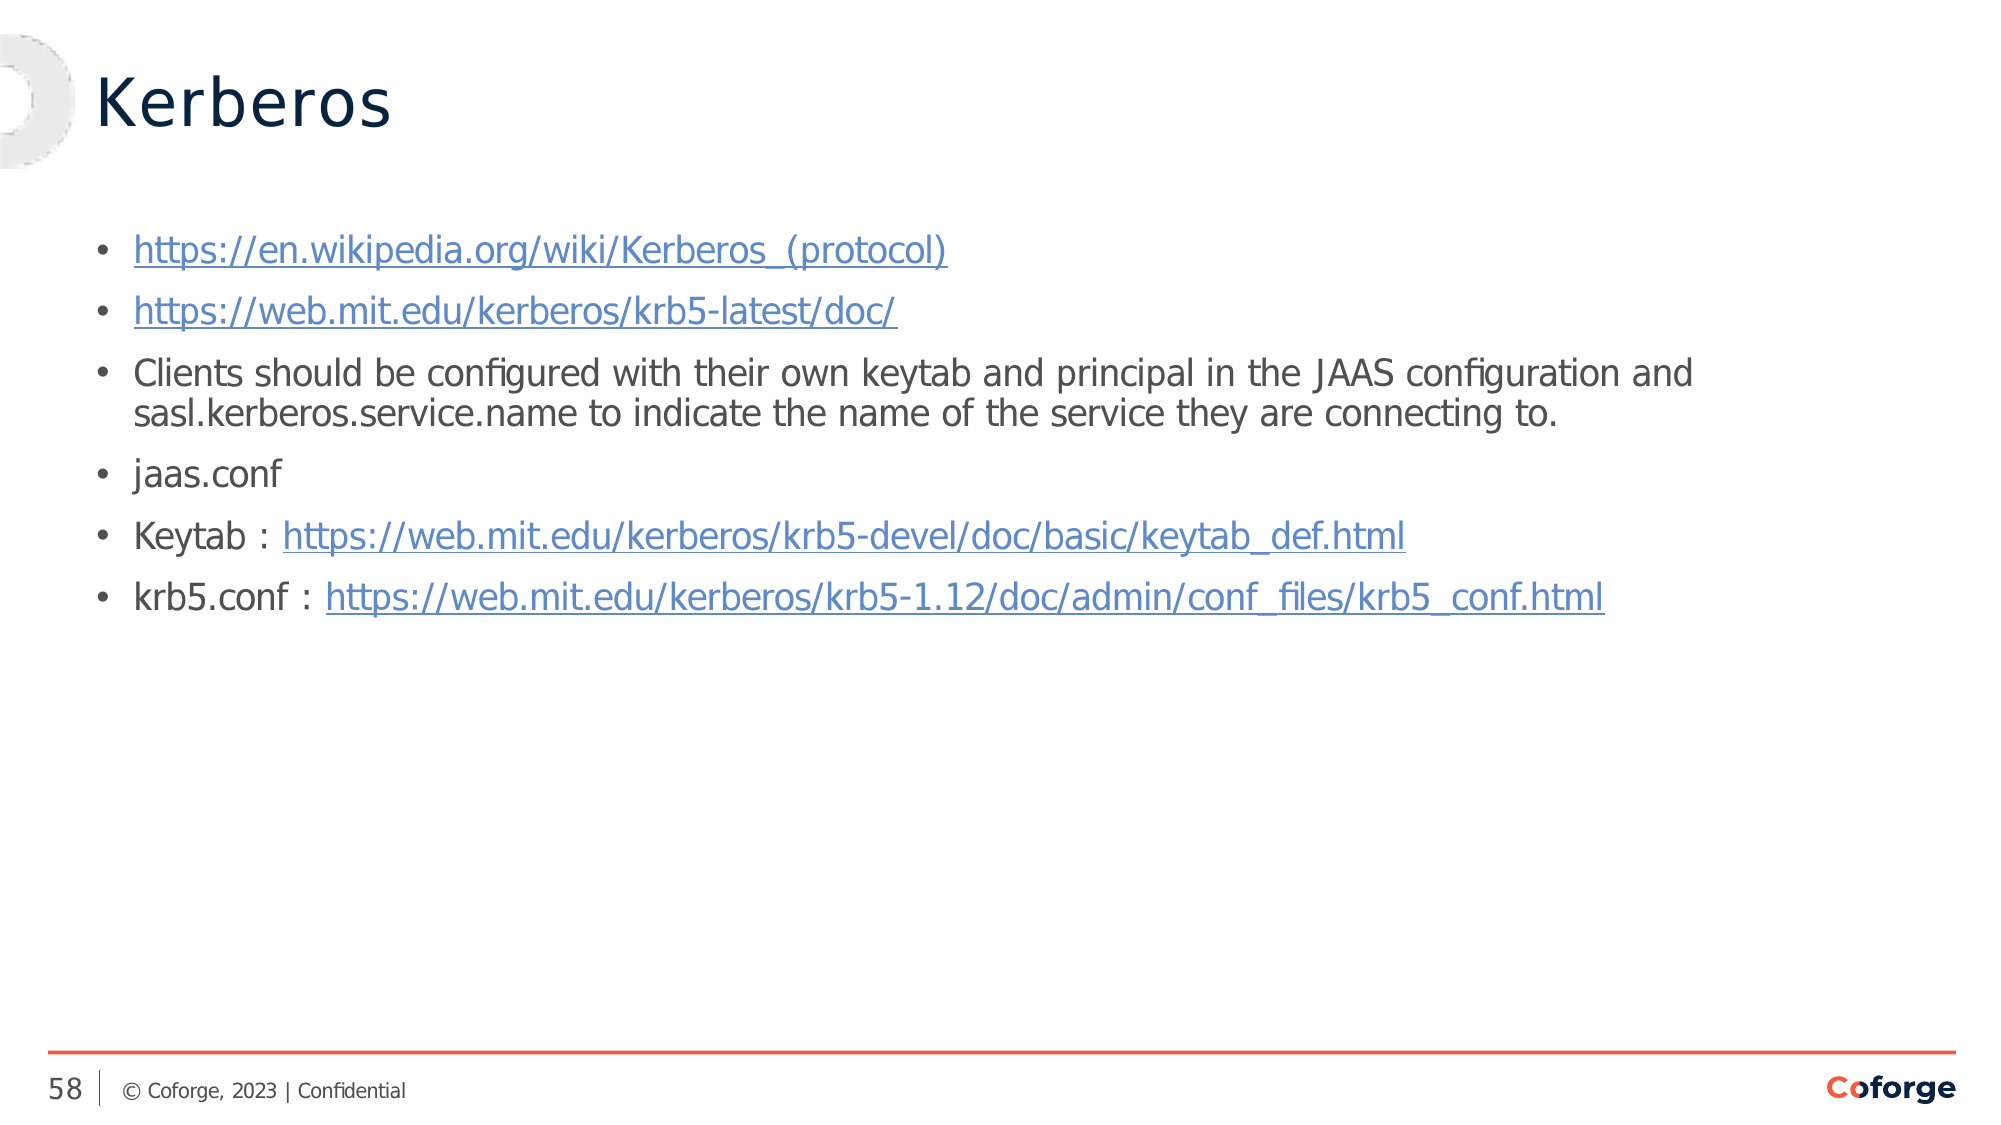

# Kerberos
https://en.wikipedia.org/wiki/Kerberos_(protocol)
https://web.mit.edu/kerberos/krb5-latest/doc/
Clients should be configured with their own keytab and principal in the JAAS configuration and sasl.kerberos.service.name to indicate the name of the service they are connecting to.
jaas.conf
Keytab : https://web.mit.edu/kerberos/krb5-devel/doc/basic/keytab_def.html
krb5.conf : https://web.mit.edu/kerberos/krb5-1.12/doc/admin/conf_files/krb5_conf.html